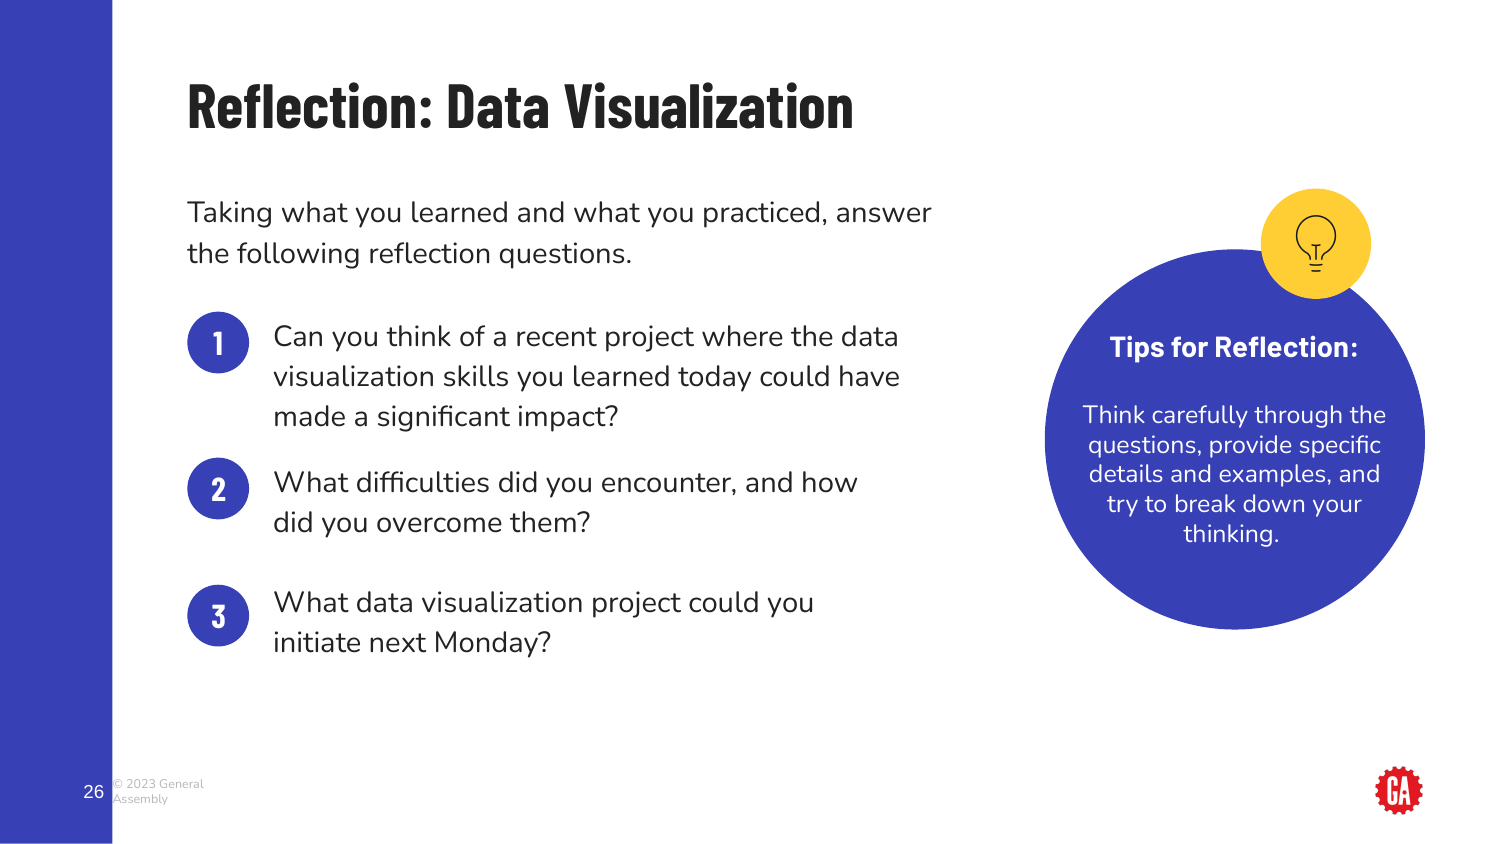

# Reflection: Data Visualization
1
Can you think of a recent project where the data visualization skills you learned today could have made a significant impact?
2
What difficulties did you encounter, and how did you overcome them?
What data visualization project could you initiate next Monday?
3
26